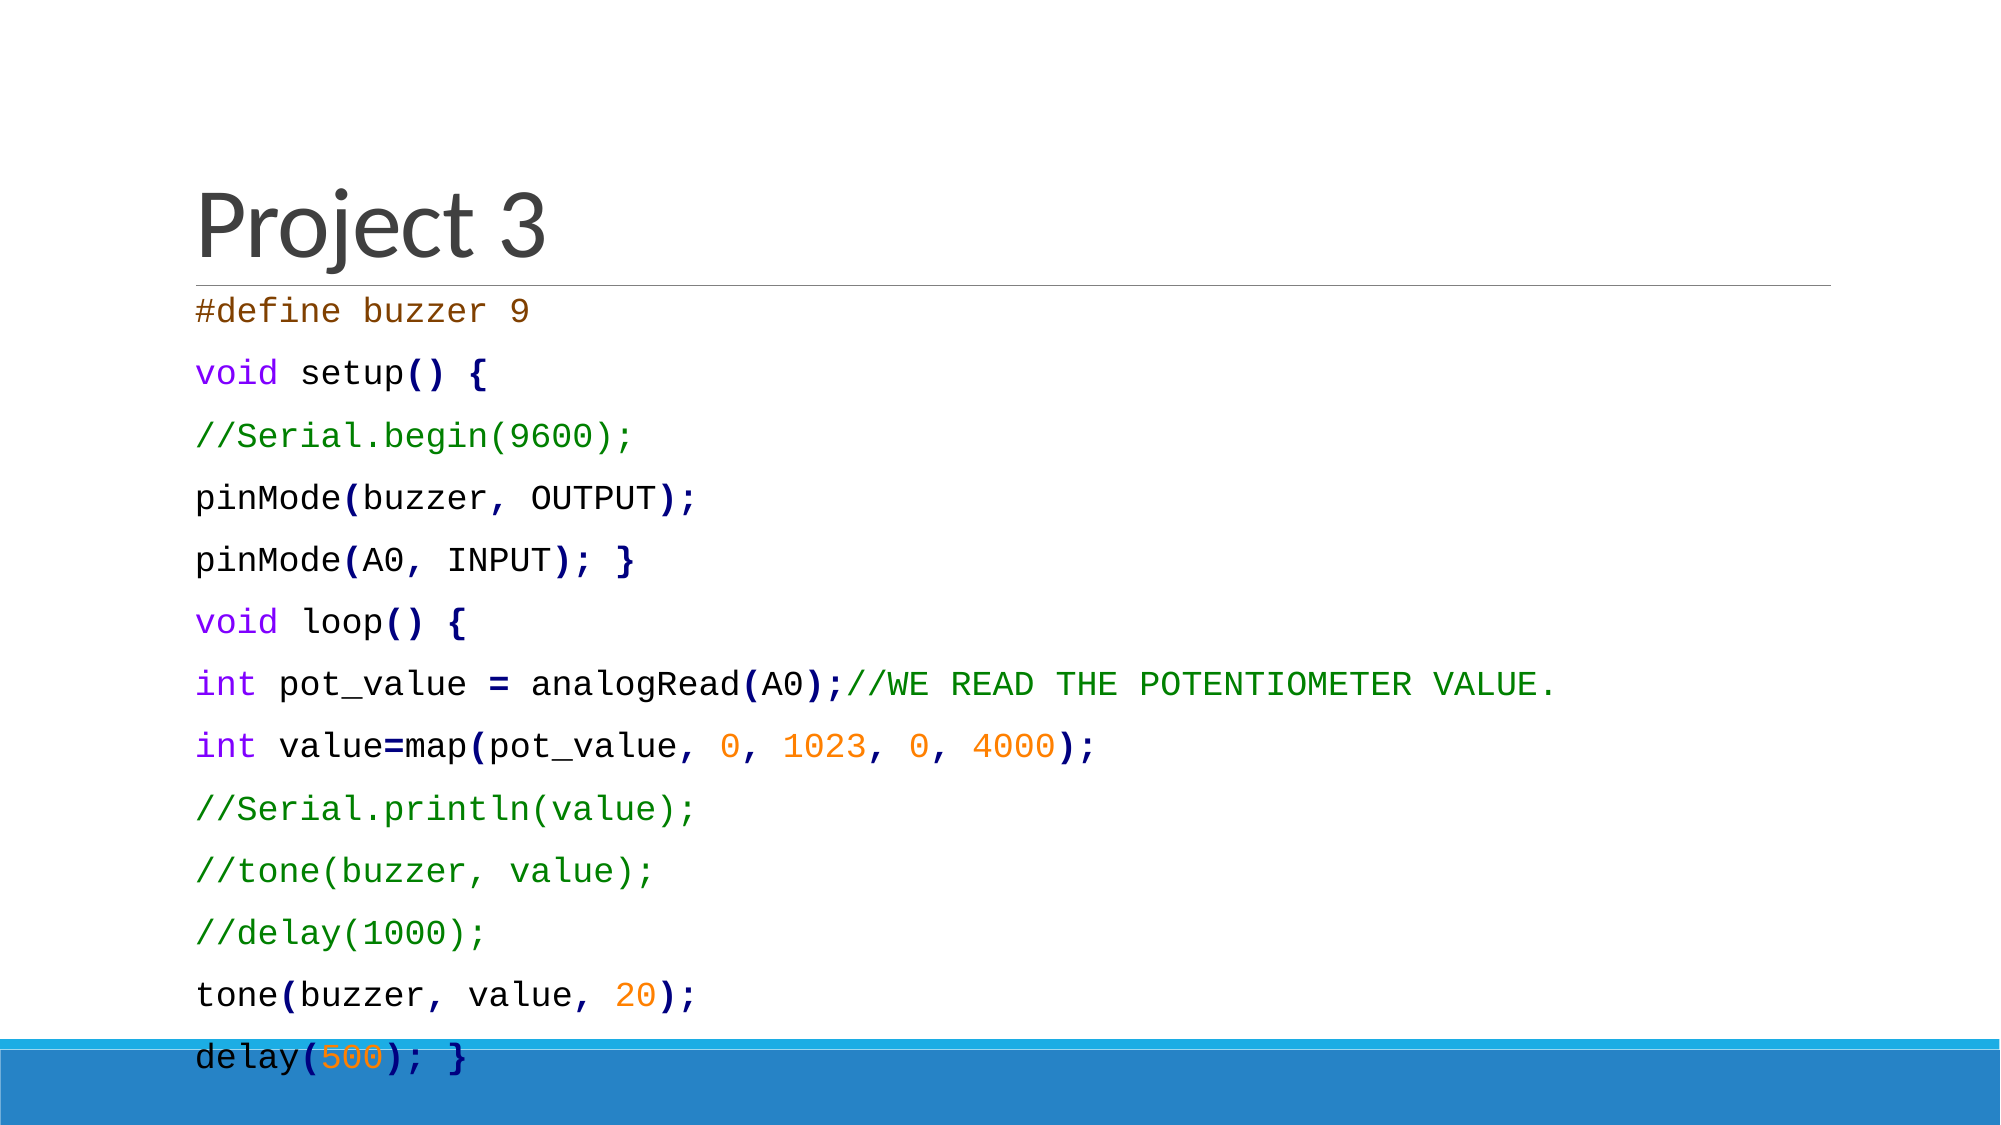

# Project 3
#define buzzer 9
void setup() {
//Serial.begin(9600);
pinMode(buzzer, OUTPUT);
pinMode(A0, INPUT); }
void loop() {
int pot_value = analogRead(A0);//WE READ THE POTENTIOMETER VALUE.
int value=map(pot_value, 0, 1023, 0, 4000);
//Serial.println(value);
//tone(buzzer, value);
//delay(1000);
tone(buzzer, value, 20);
delay(500); }